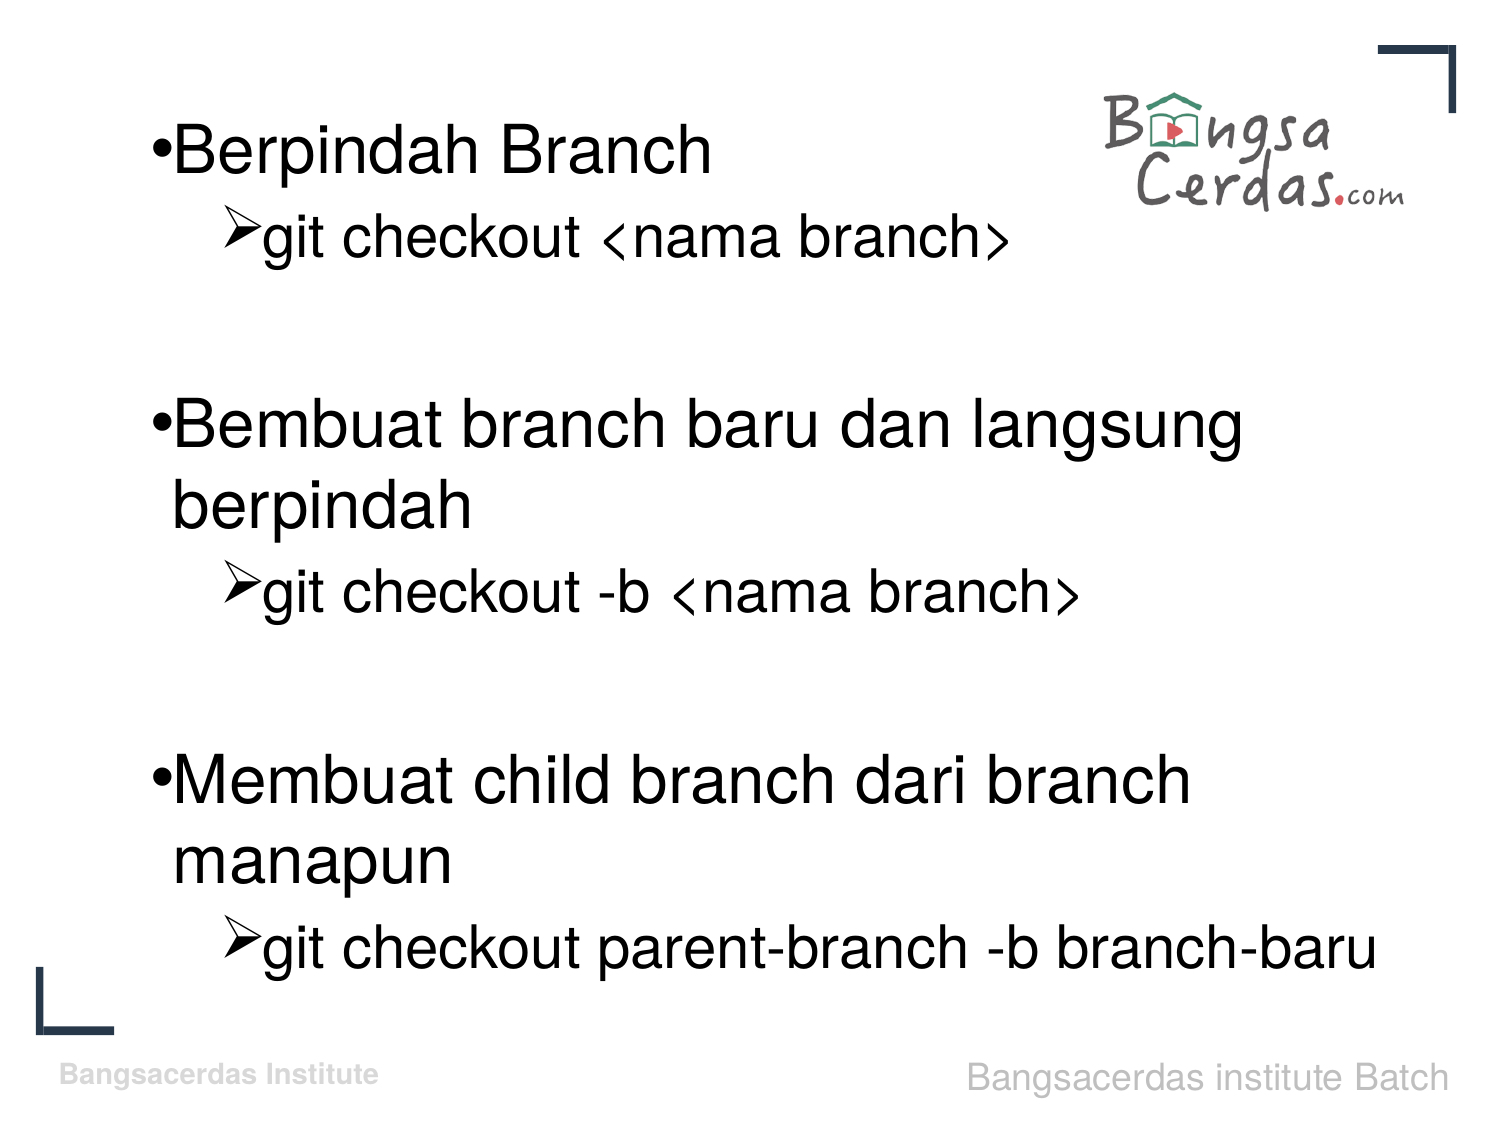

Berpindah Branch
git checkout <nama branch>

Bembuat branch baru dan langsung berpindah
git checkout -b <nama branch>

Membuat child branch dari branch manapun
git checkout parent-branch -b branch-baru